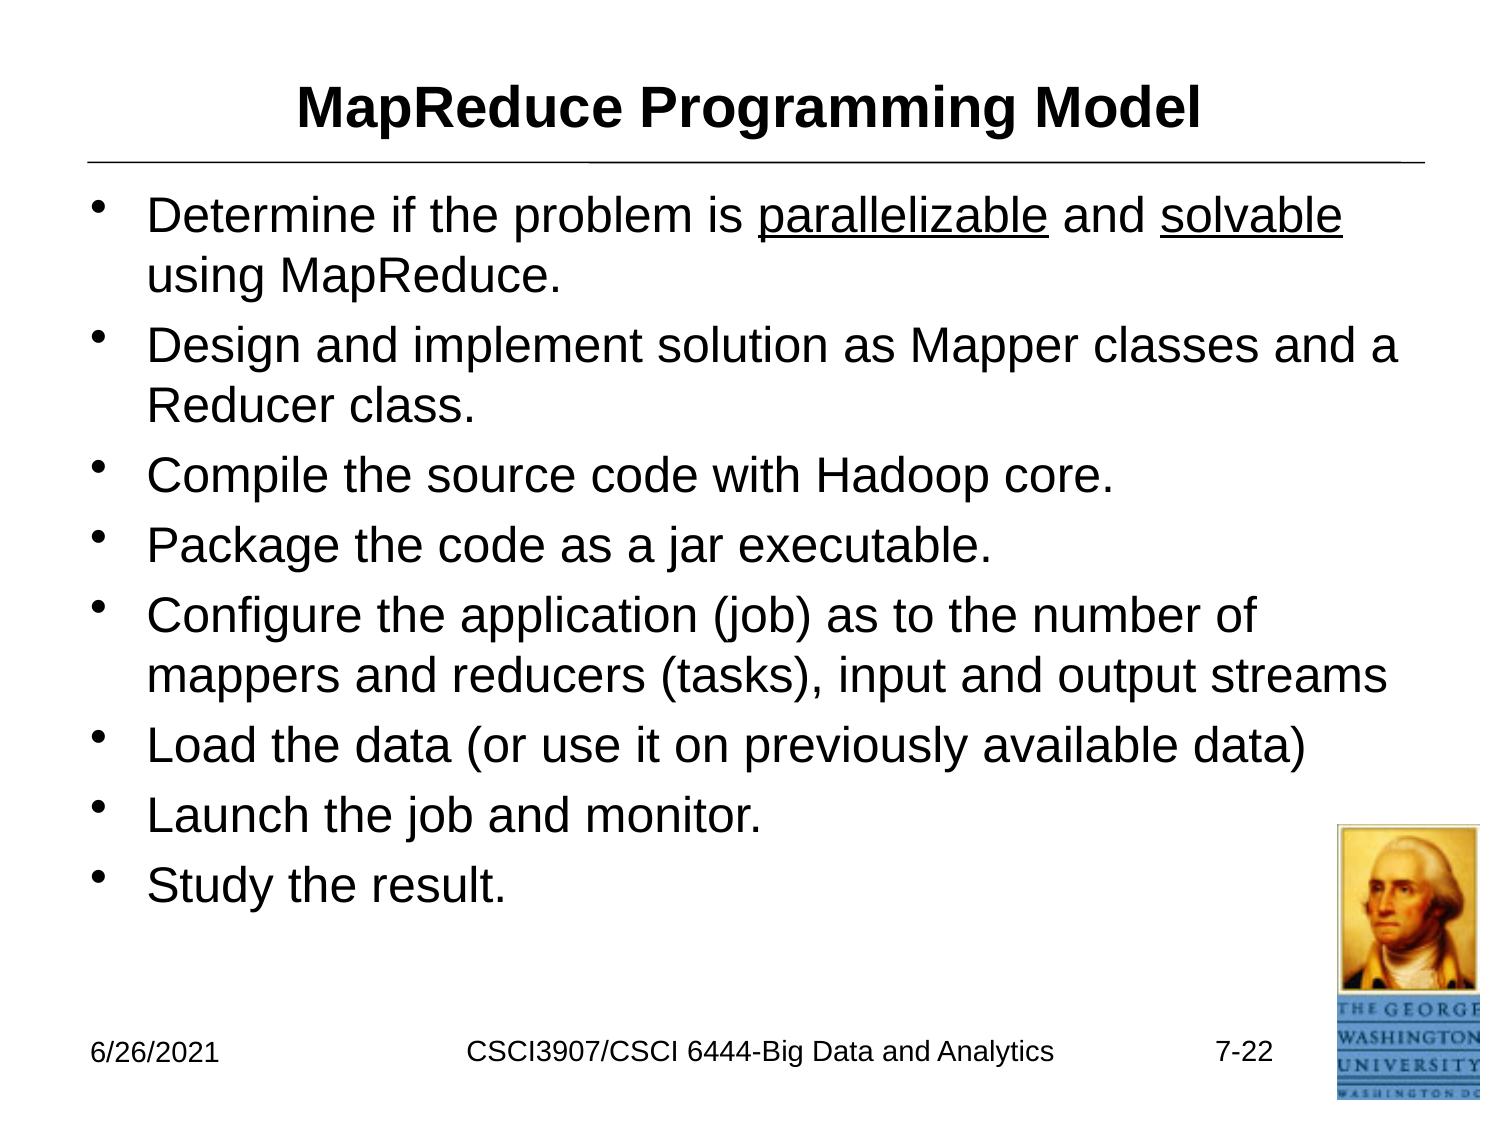

# MapReduce Programming Model
Determine if the problem is parallelizable and solvable using MapReduce.
Design and implement solution as Mapper classes and a Reducer class.
Compile the source code with Hadoop core.
Package the code as a jar executable.
Configure the application (job) as to the number of mappers and reducers (tasks), input and output streams
Load the data (or use it on previously available data)
Launch the job and monitor.
Study the result.
CSCI3907/CSCI 6444-Big Data and Analytics
7-22
6/26/2021